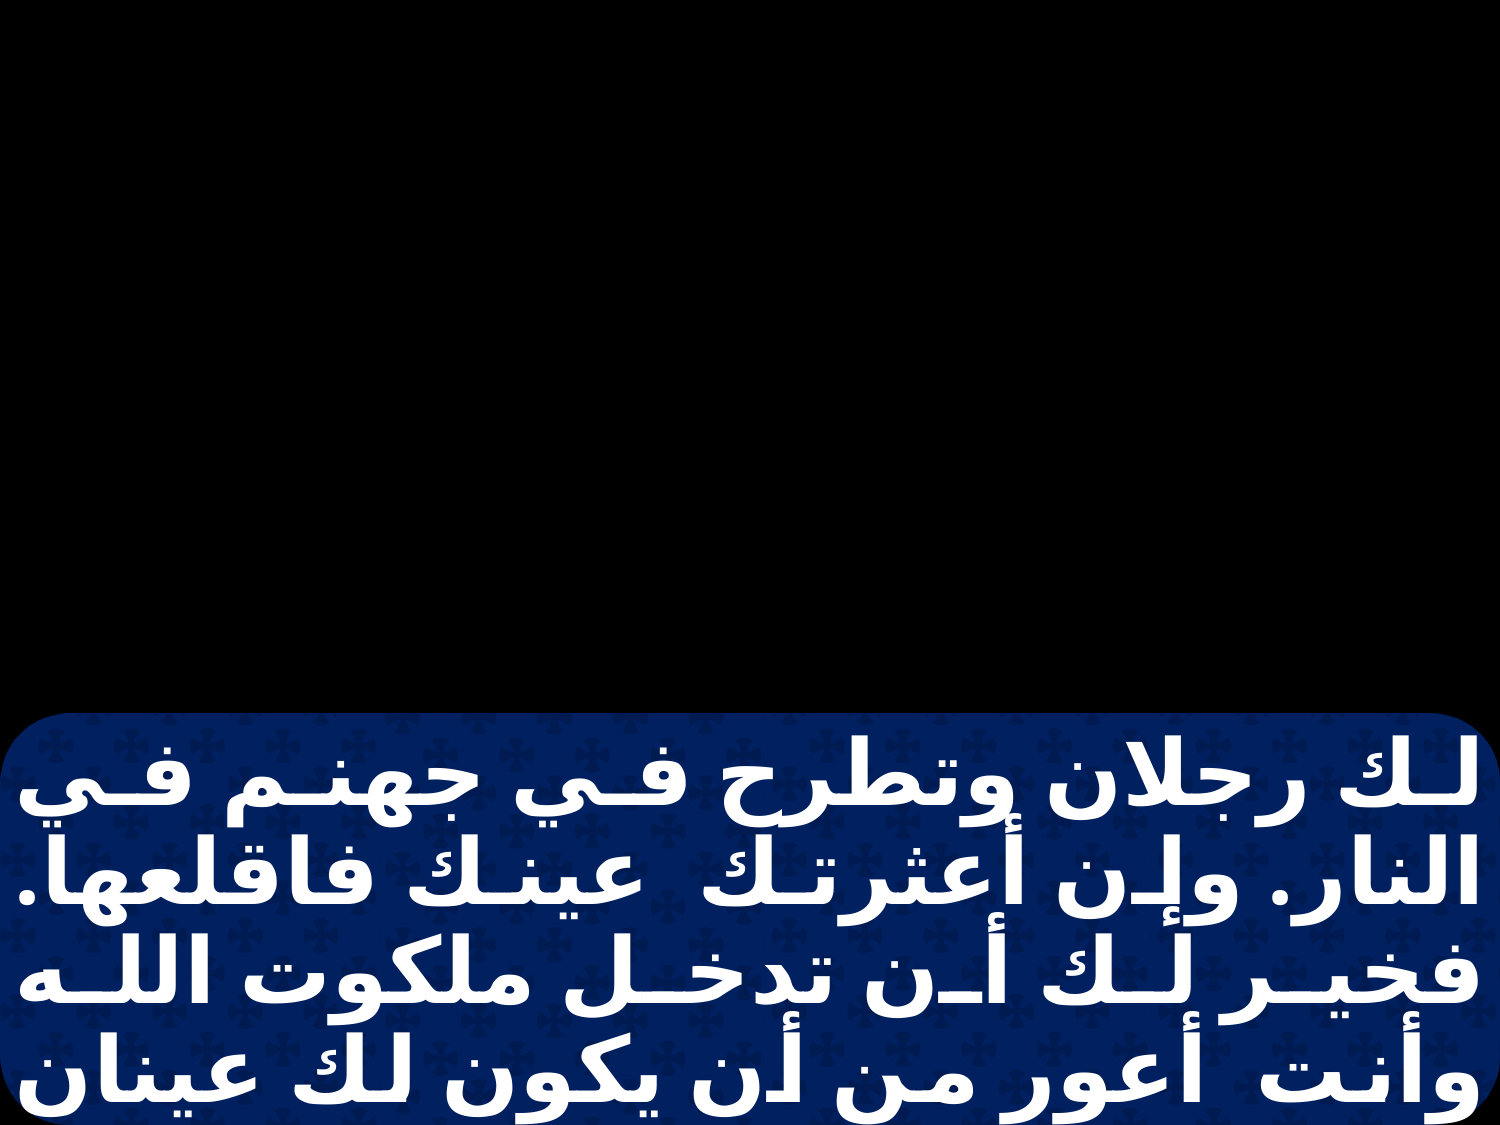

لك رجلان وتطرح في جهنم في النار. وإن أعثرتك  عينك فاقلعها. فخير لك أن تدخل ملكوت الله وأنت  أعور من أن يكون لك عينان وتلقى في جهنم النار.  حيث دودهم لا يموت ونارهم لا تطفأ. لأن كل واحدٍ